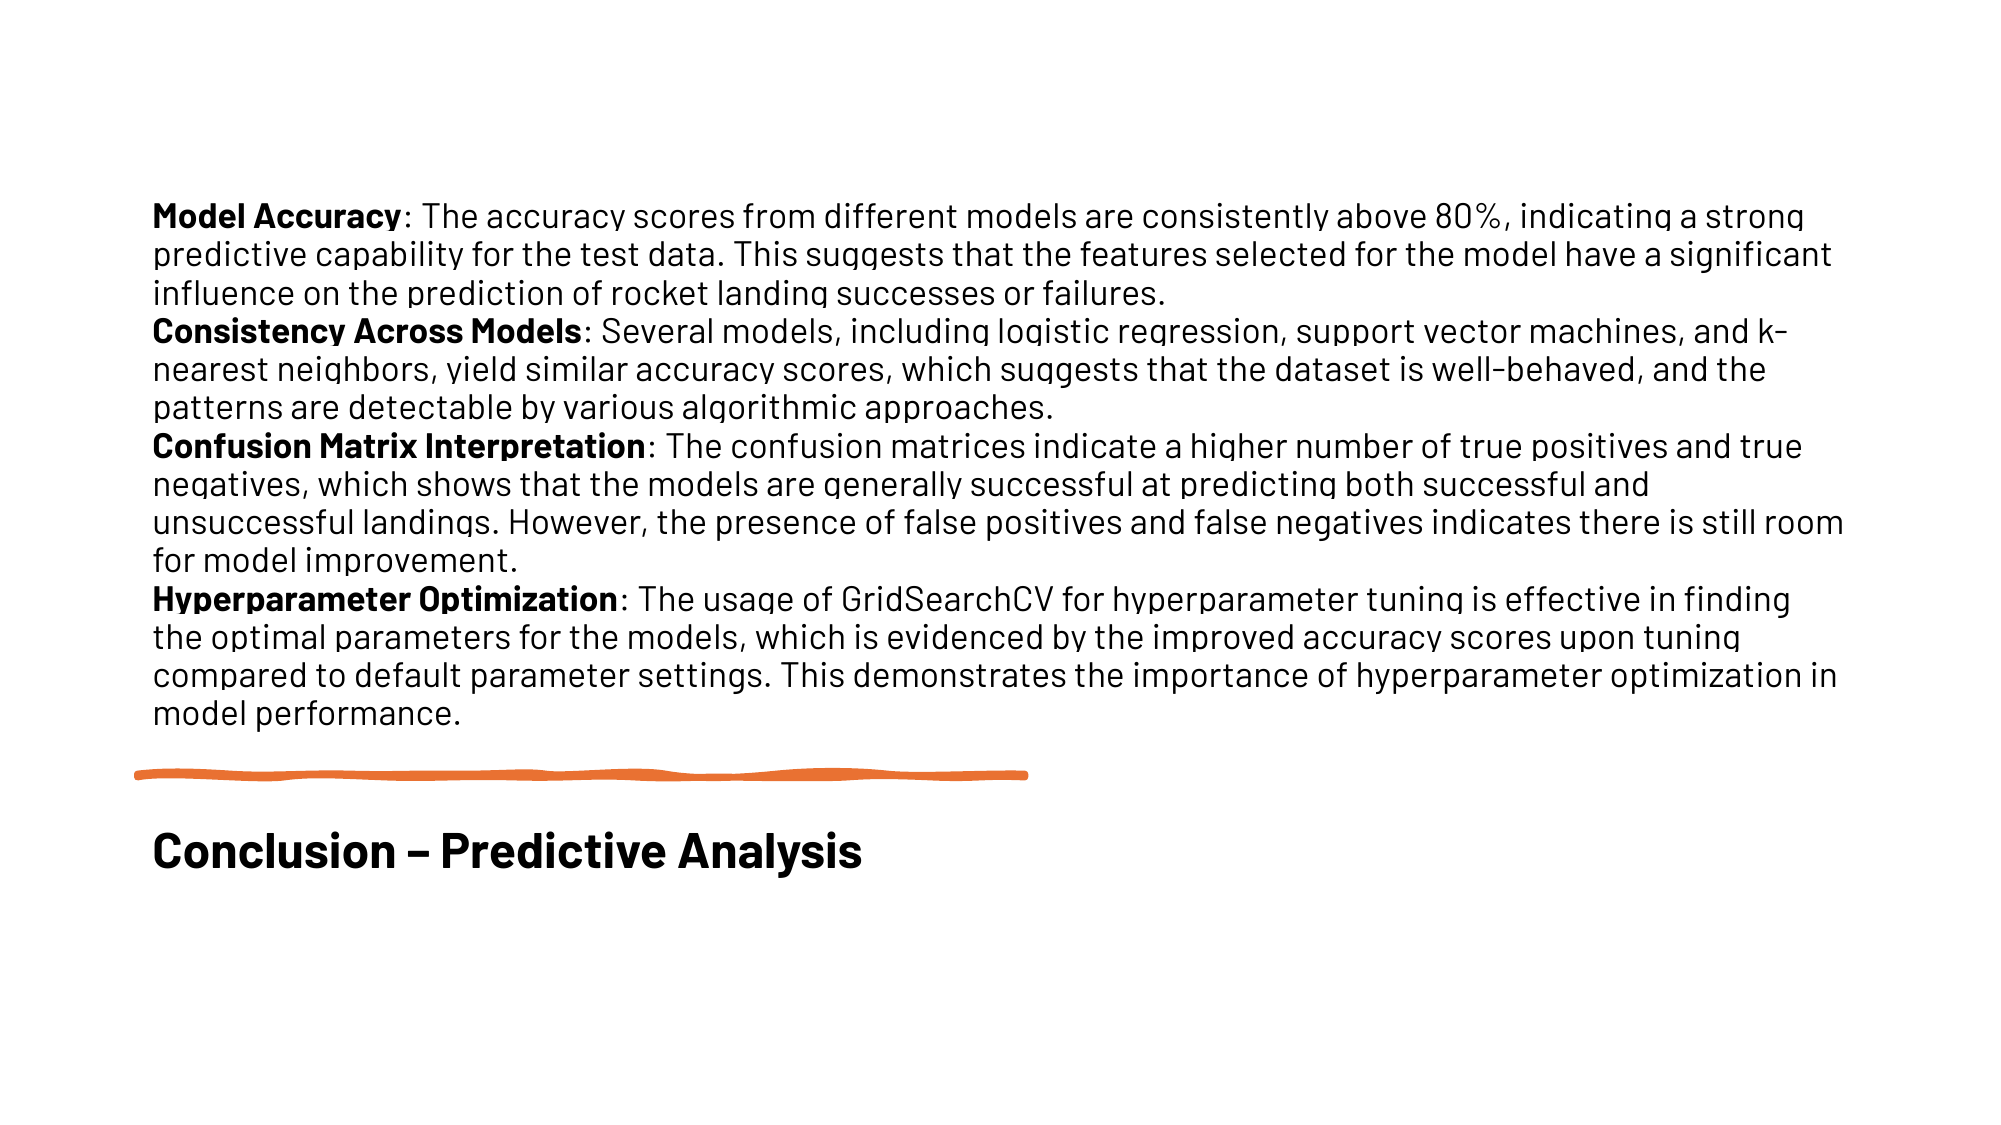

# Model Accuracy: The accuracy scores from different models are consistently above 80%, indicating a strong predictive capability for the test data. This suggests that the features selected for the model have a significant influence on the prediction of rocket landing successes or failures. Consistency Across Models: Several models, including logistic regression, support vector machines, and k-nearest neighbors, yield similar accuracy scores, which suggests that the dataset is well-behaved, and the patterns are detectable by various algorithmic approaches. Confusion Matrix Interpretation: The confusion matrices indicate a higher number of true positives and true negatives, which shows that the models are generally successful at predicting both successful and unsuccessful landings. However, the presence of false positives and false negatives indicates there is still room for model improvement. Hyperparameter Optimization: The usage of GridSearchCV for hyperparameter tuning is effective in finding the optimal parameters for the models, which is evidenced by the improved accuracy scores upon tuning compared to default parameter settings. This demonstrates the importance of hyperparameter optimization in model performance.

Conclusion – Predictive Analysis